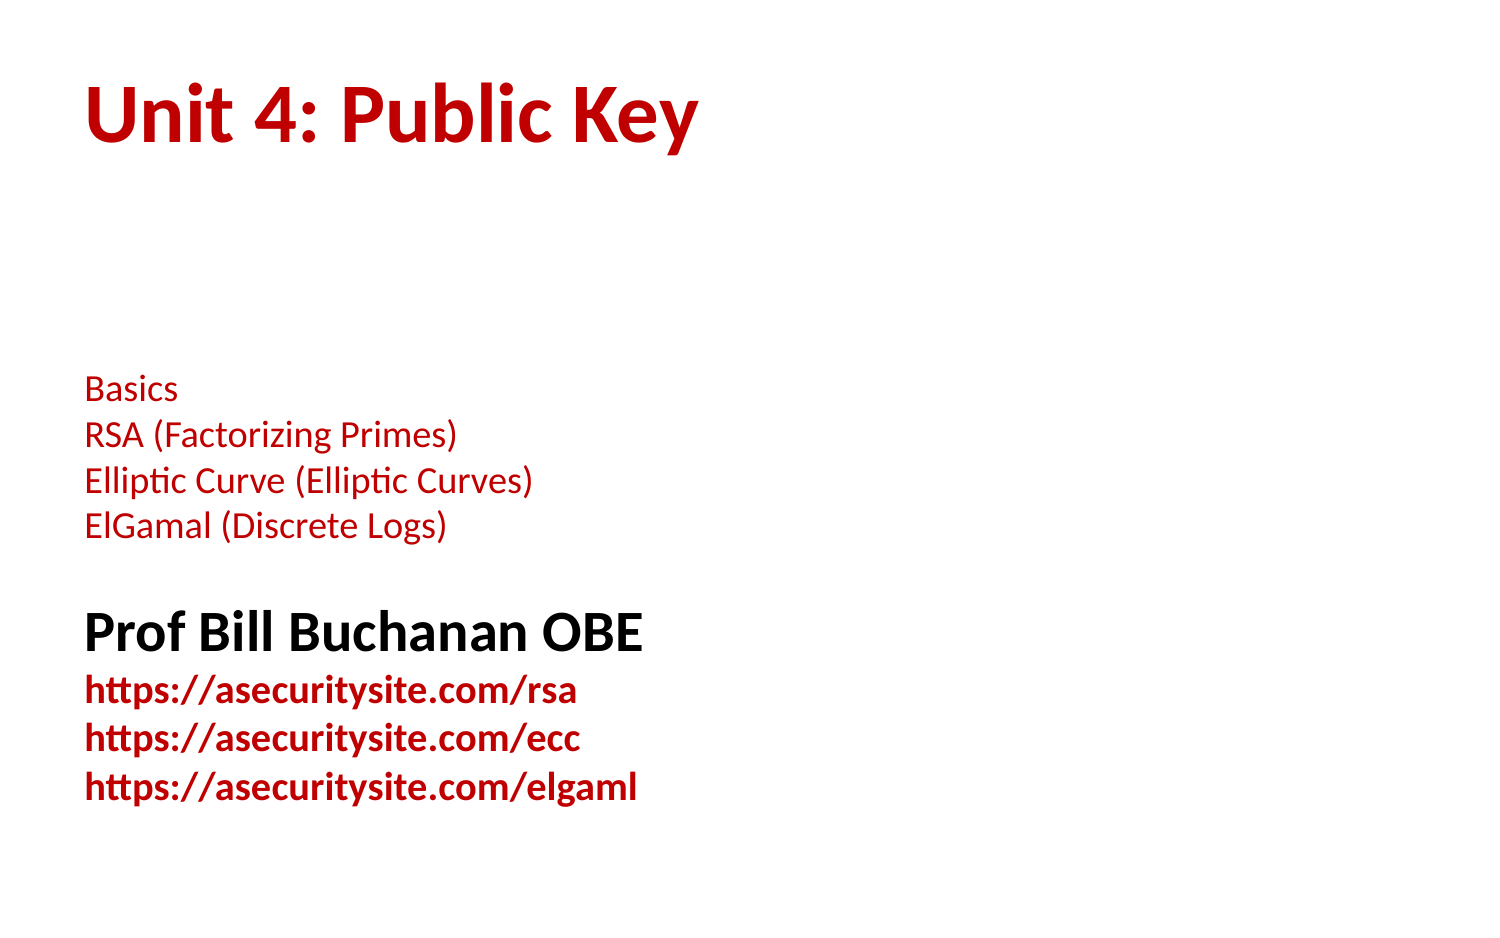

Unit 4: Public Key
Basics
RSA (Factorizing Primes)
Elliptic Curve (Elliptic Curves)
ElGamal (Discrete Logs)
Prof Bill Buchanan OBE
https://asecuritysite.com/rsa
https://asecuritysite.com/ecc
https://asecuritysite.com/elgaml